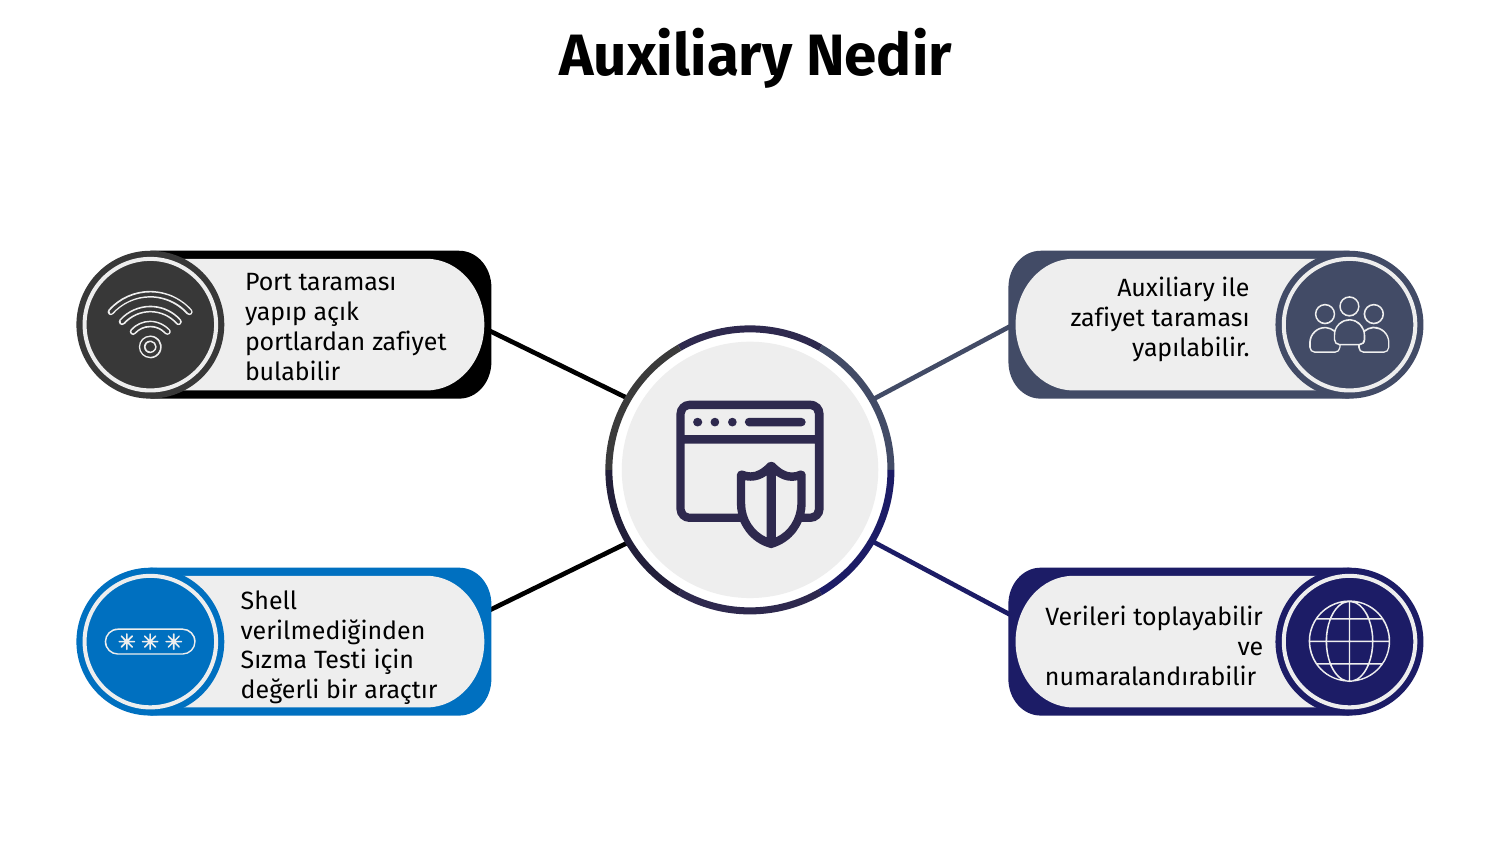

# Auxiliary Nedir

Auxiliary ile zafiyet taraması yapılabilir.
Port taraması yapıp açık portlardan zafiyet bulabilir

Verileri toplayabilir ve numaralandırabilir

Shell verilmediğinden Sızma Testi için  değerli bir araçtır